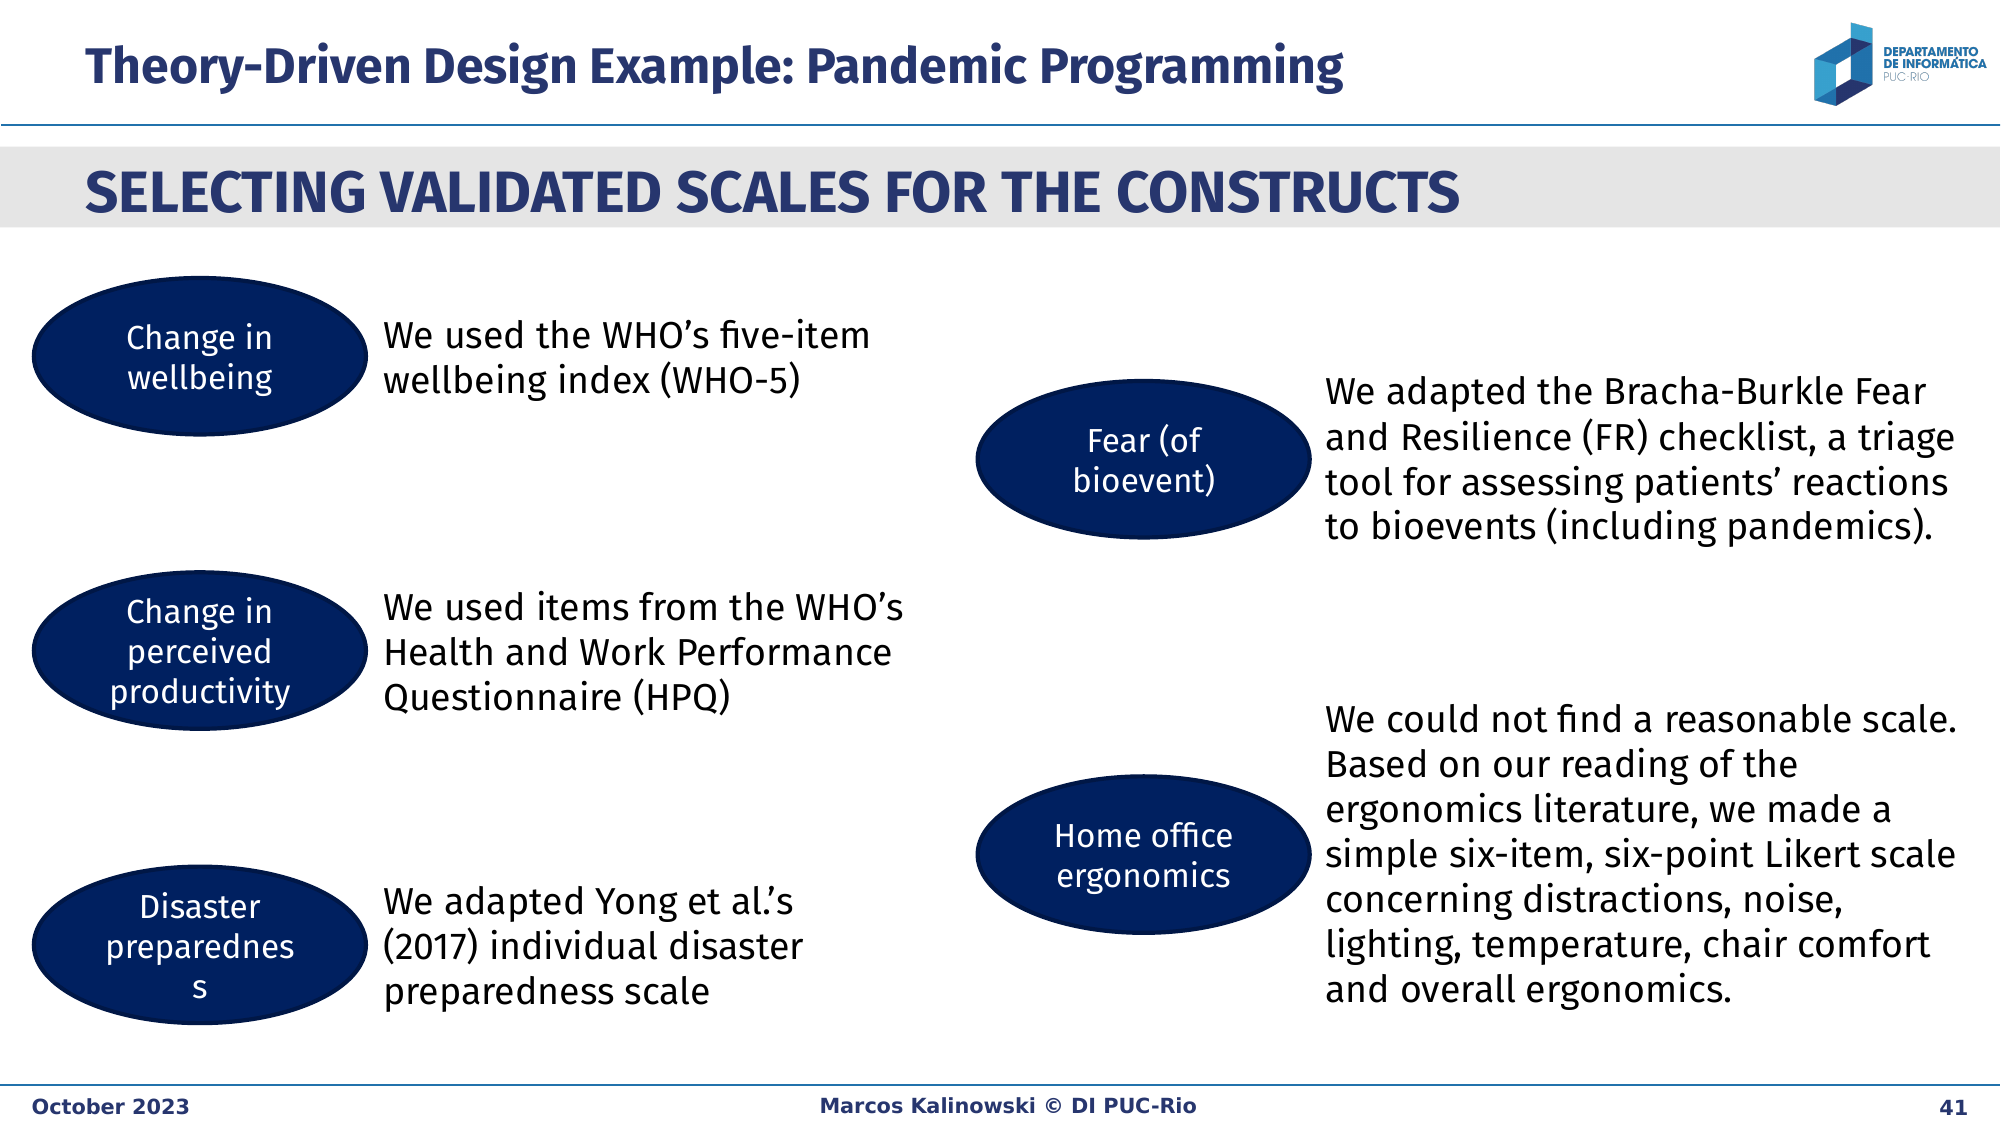

# Theory-Driven Design Example: Pandemic Programming

SELECTING VALIDATED SCALES FOR THE CONSTRUCTS
Change in wellbeing
We used the WHO’s five-item wellbeing index (WHO-5)
We adapted the Bracha-Burkle Fear and Resilience (FR) checklist, a triage tool for assessing patients’ reactions to bioevents (including pandemics).
Fear (of bioevent)
Change in perceived productivity
We used items from the WHO’s Health and Work Performance Questionnaire (HPQ)
We could not find a reasonable scale. Based on our reading of the ergonomics literature, we made a simple six-item, six-point Likert scale concerning distractions, noise, lighting, temperature, chair comfort and overall ergonomics.
Home office ergonomics
Disaster preparedness
We adapted Yong et al.’s (2017) individual disaster preparedness scale
Marcos Kalinowski © DI PUC-Rio
October 2023
41